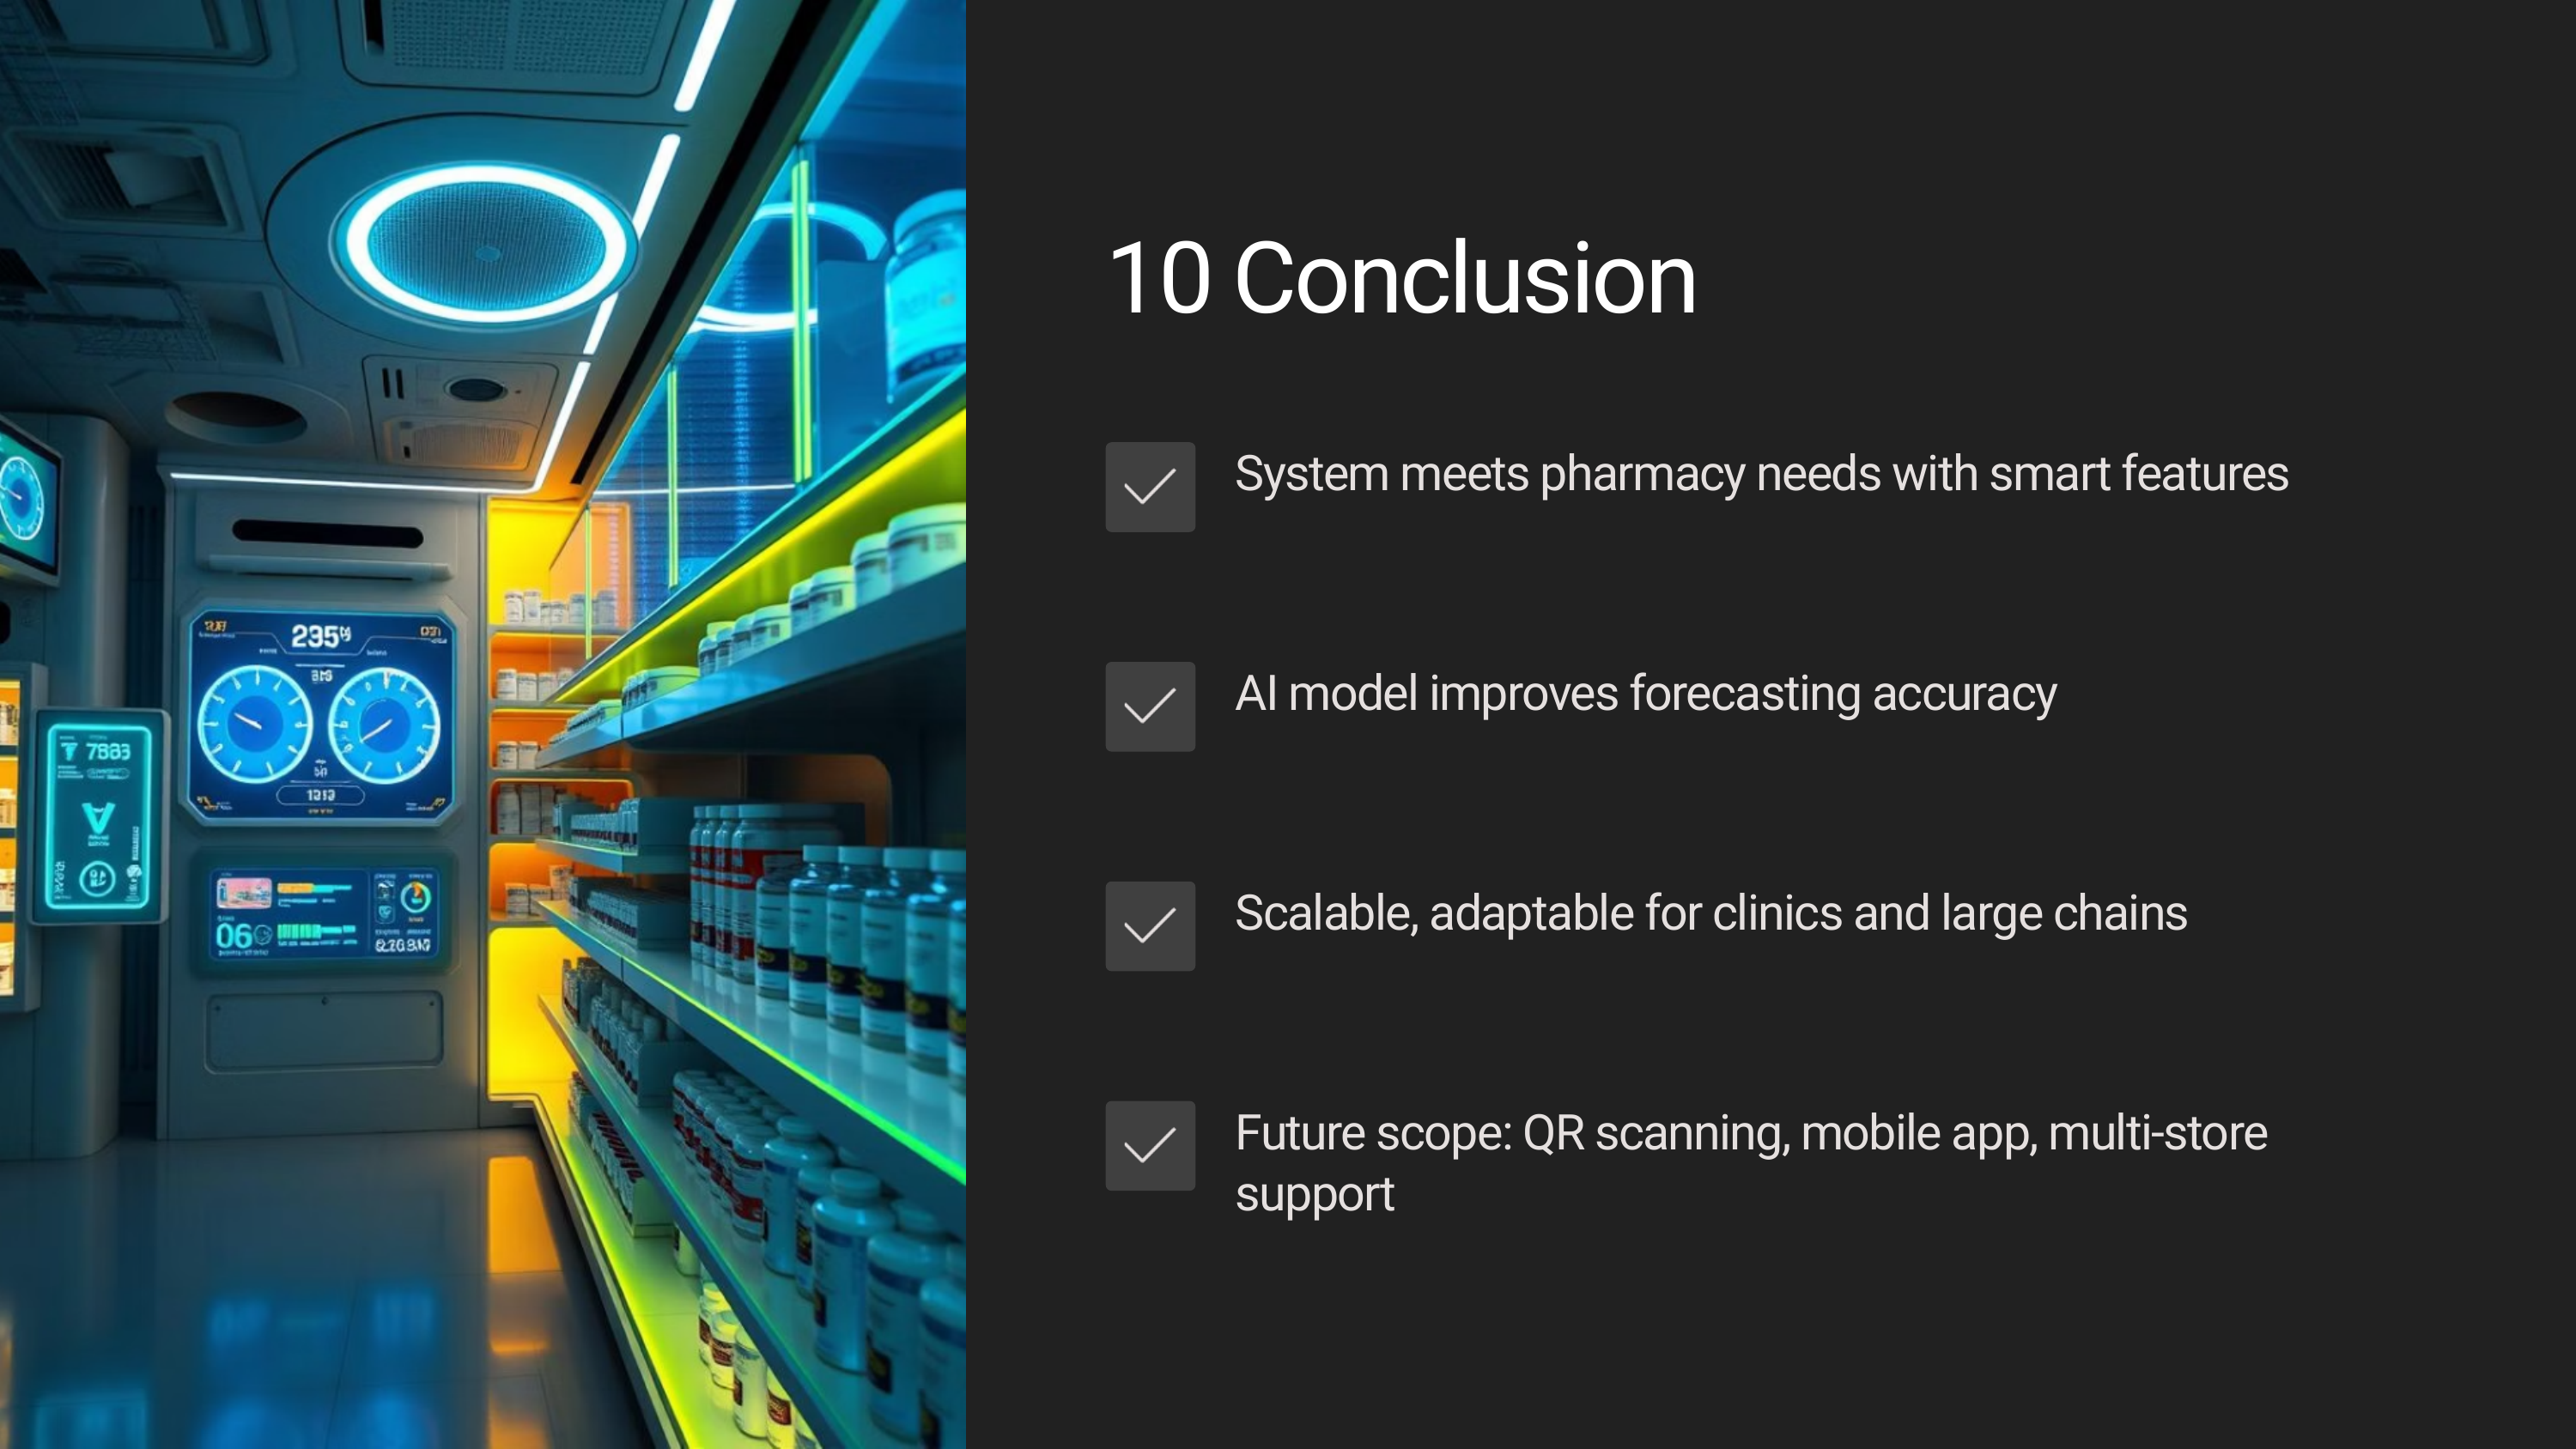

10 Conclusion

System meets pharmacy needs with smart features

AI model improves forecasting accuracy

Scalable, adaptable for clinics and large chains

Future scope: QR scanning, mobile app, multi-store support